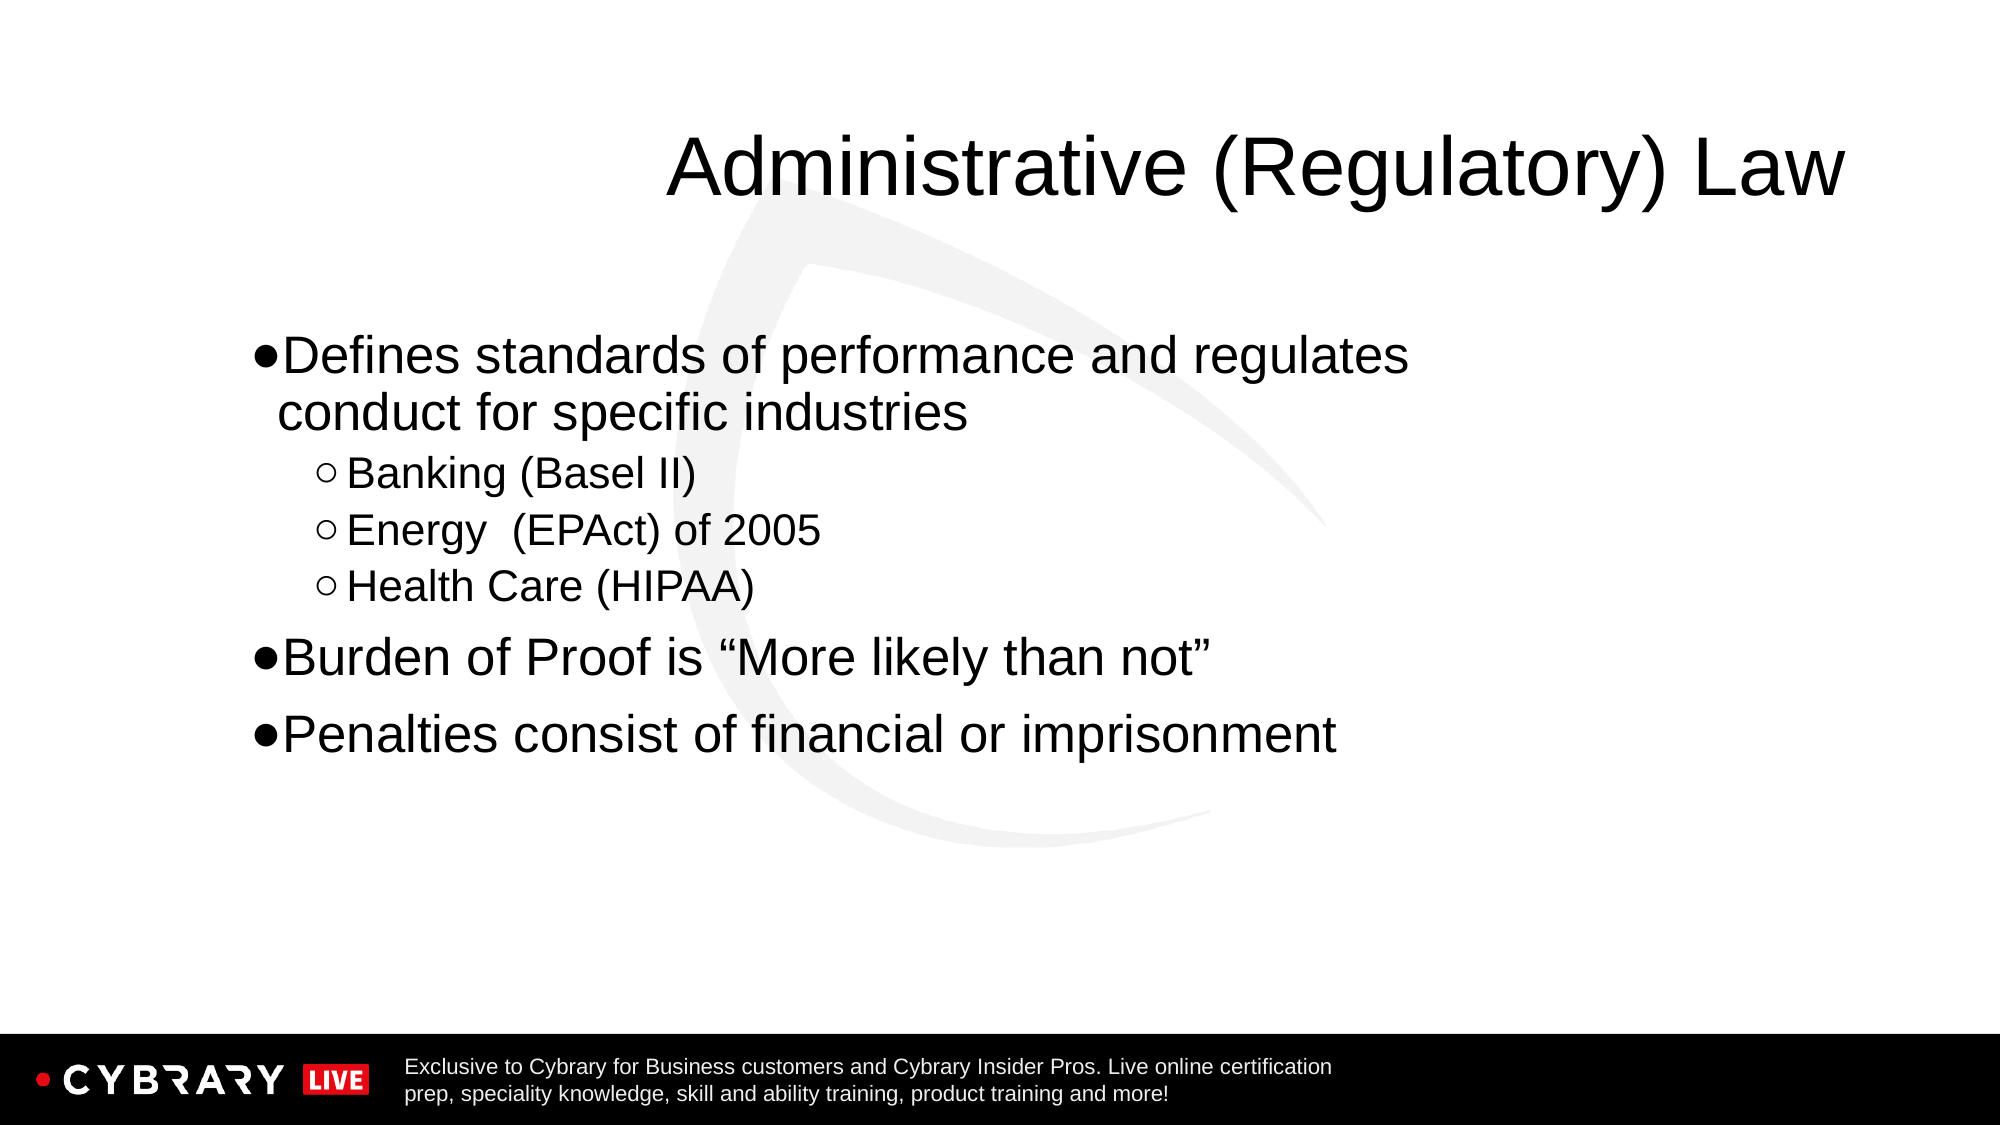

# Administrative (Regulatory) Law
Defines standards of performance and regulates conduct for specific industries
Banking (Basel II)
Energy  (EPAct) of 2005
Health Care (HIPAA)
Burden of Proof is “More likely than not”
Penalties consist of financial or imprisonment
83